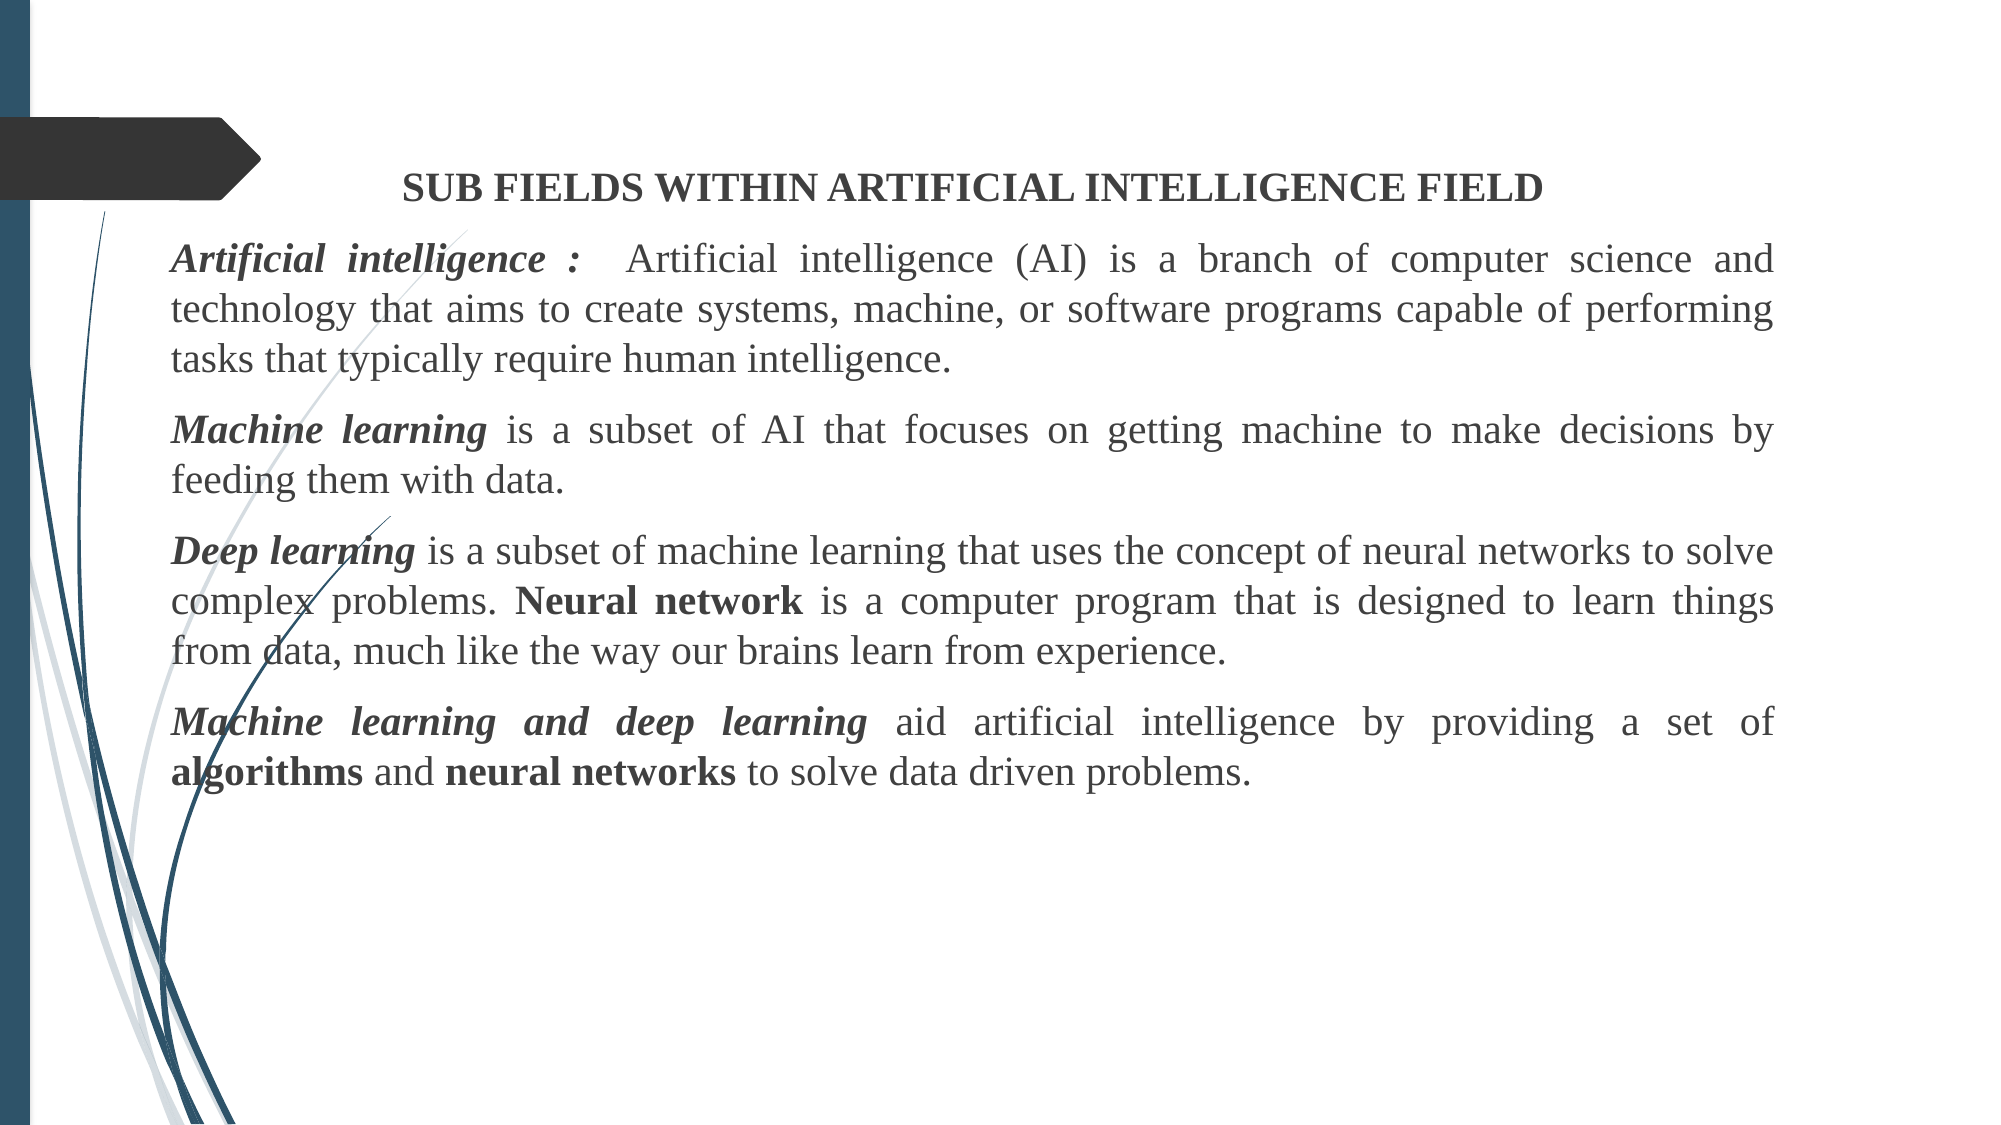

SUB FIELDS WITHIN ARTIFICIAL INTELLIGENCE FIELD
Artificial intelligence :  Artificial intelligence (AI) is a branch of computer science and technology that aims to create systems, machine, or software programs capable of performing tasks that typically require human intelligence.
Machine learning is a subset of AI that focuses on getting machine to make decisions by feeding them with data.
Deep learning is a subset of machine learning that uses the concept of neural networks to solve complex problems. Neural network is a computer program that is designed to learn things from data, much like the way our brains learn from experience.
Machine learning and deep learning aid artificial intelligence by providing a set of algorithms and neural networks to solve data driven problems.